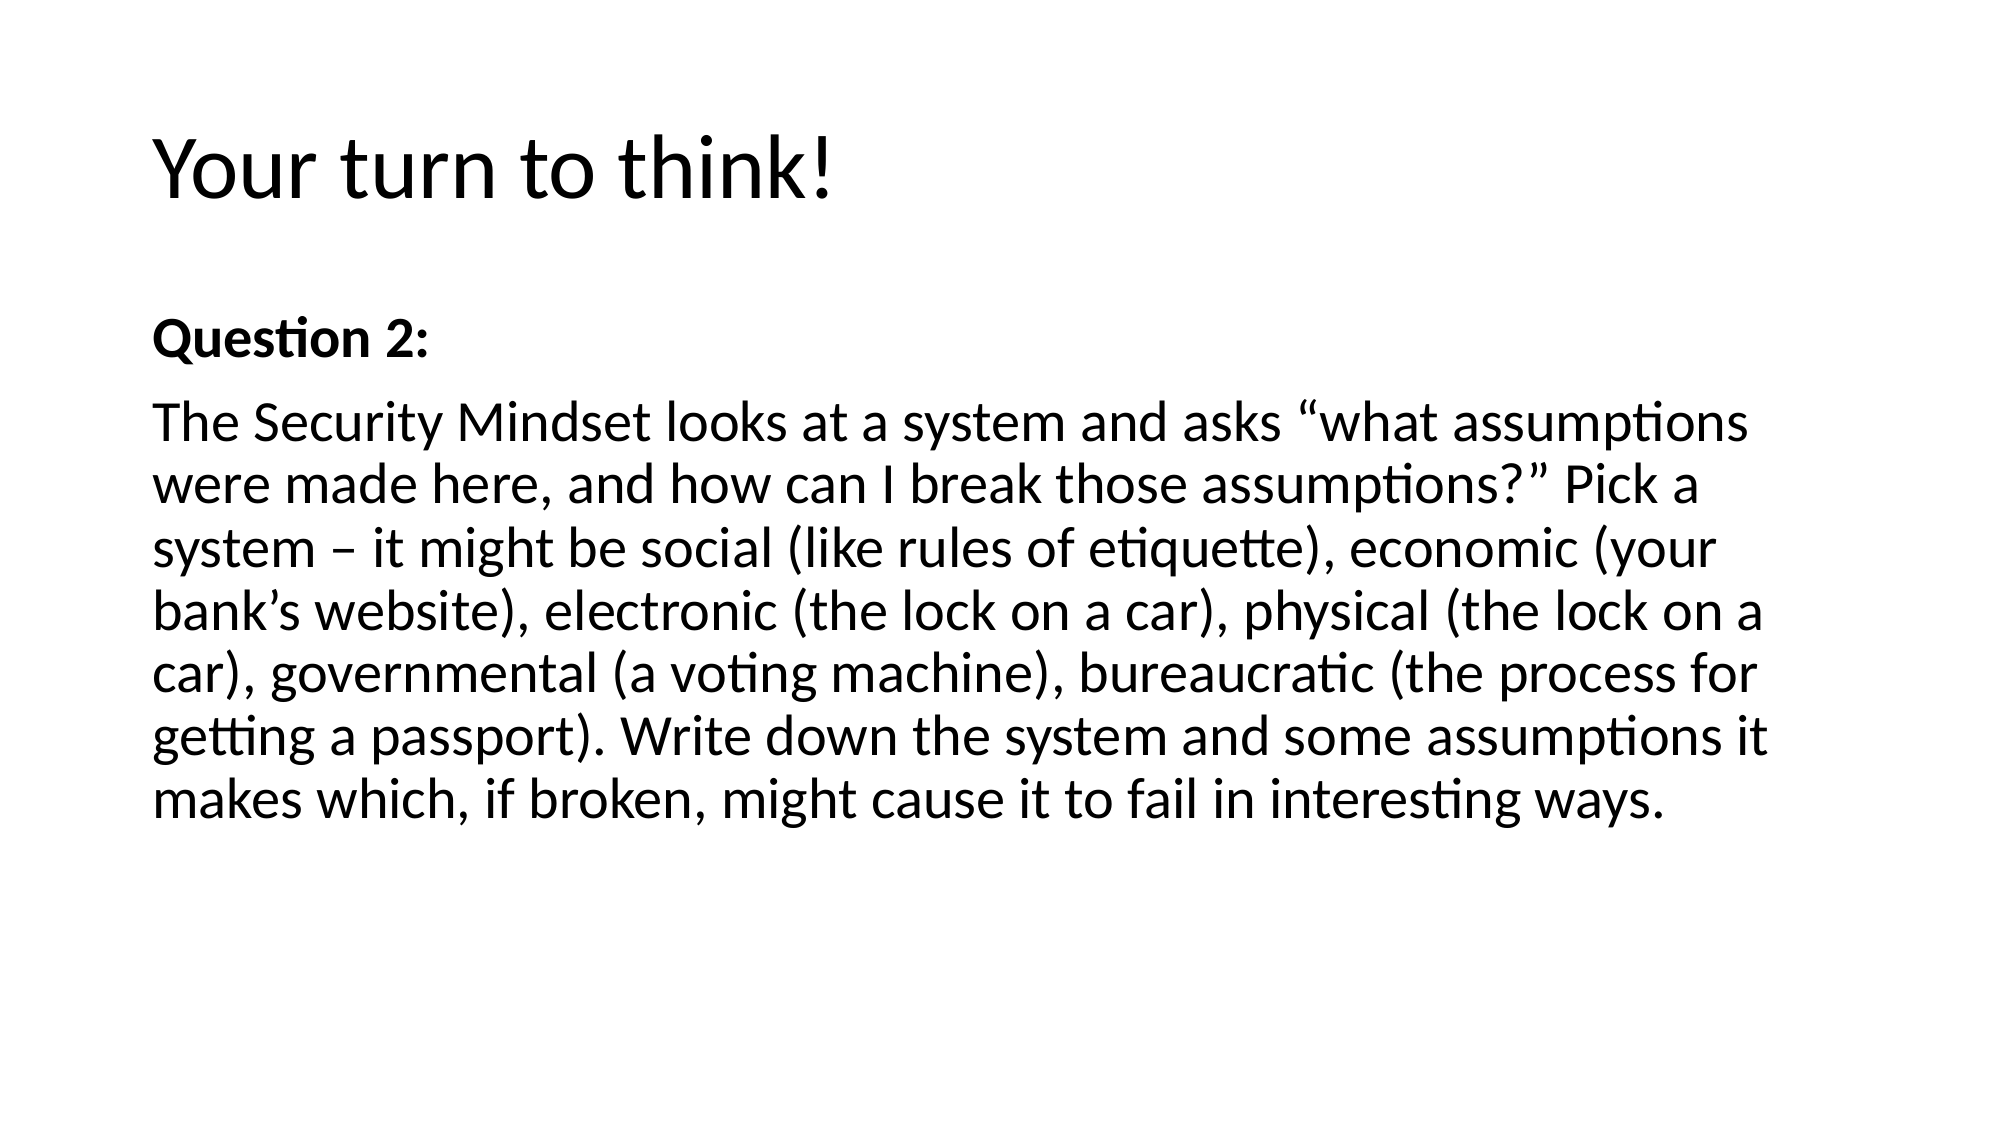

# Your turn to think!
Question 2:
The Security Mindset looks at a system and asks “what assumptions were made here, and how can I break those assumptions?” Pick a system – it might be social (like rules of etiquette), economic (your bank’s website), electronic (the lock on a car), physical (the lock on a car), governmental (a voting machine), bureaucratic (the process for getting a passport). Write down the system and some assumptions it makes which, if broken, might cause it to fail in interesting ways.